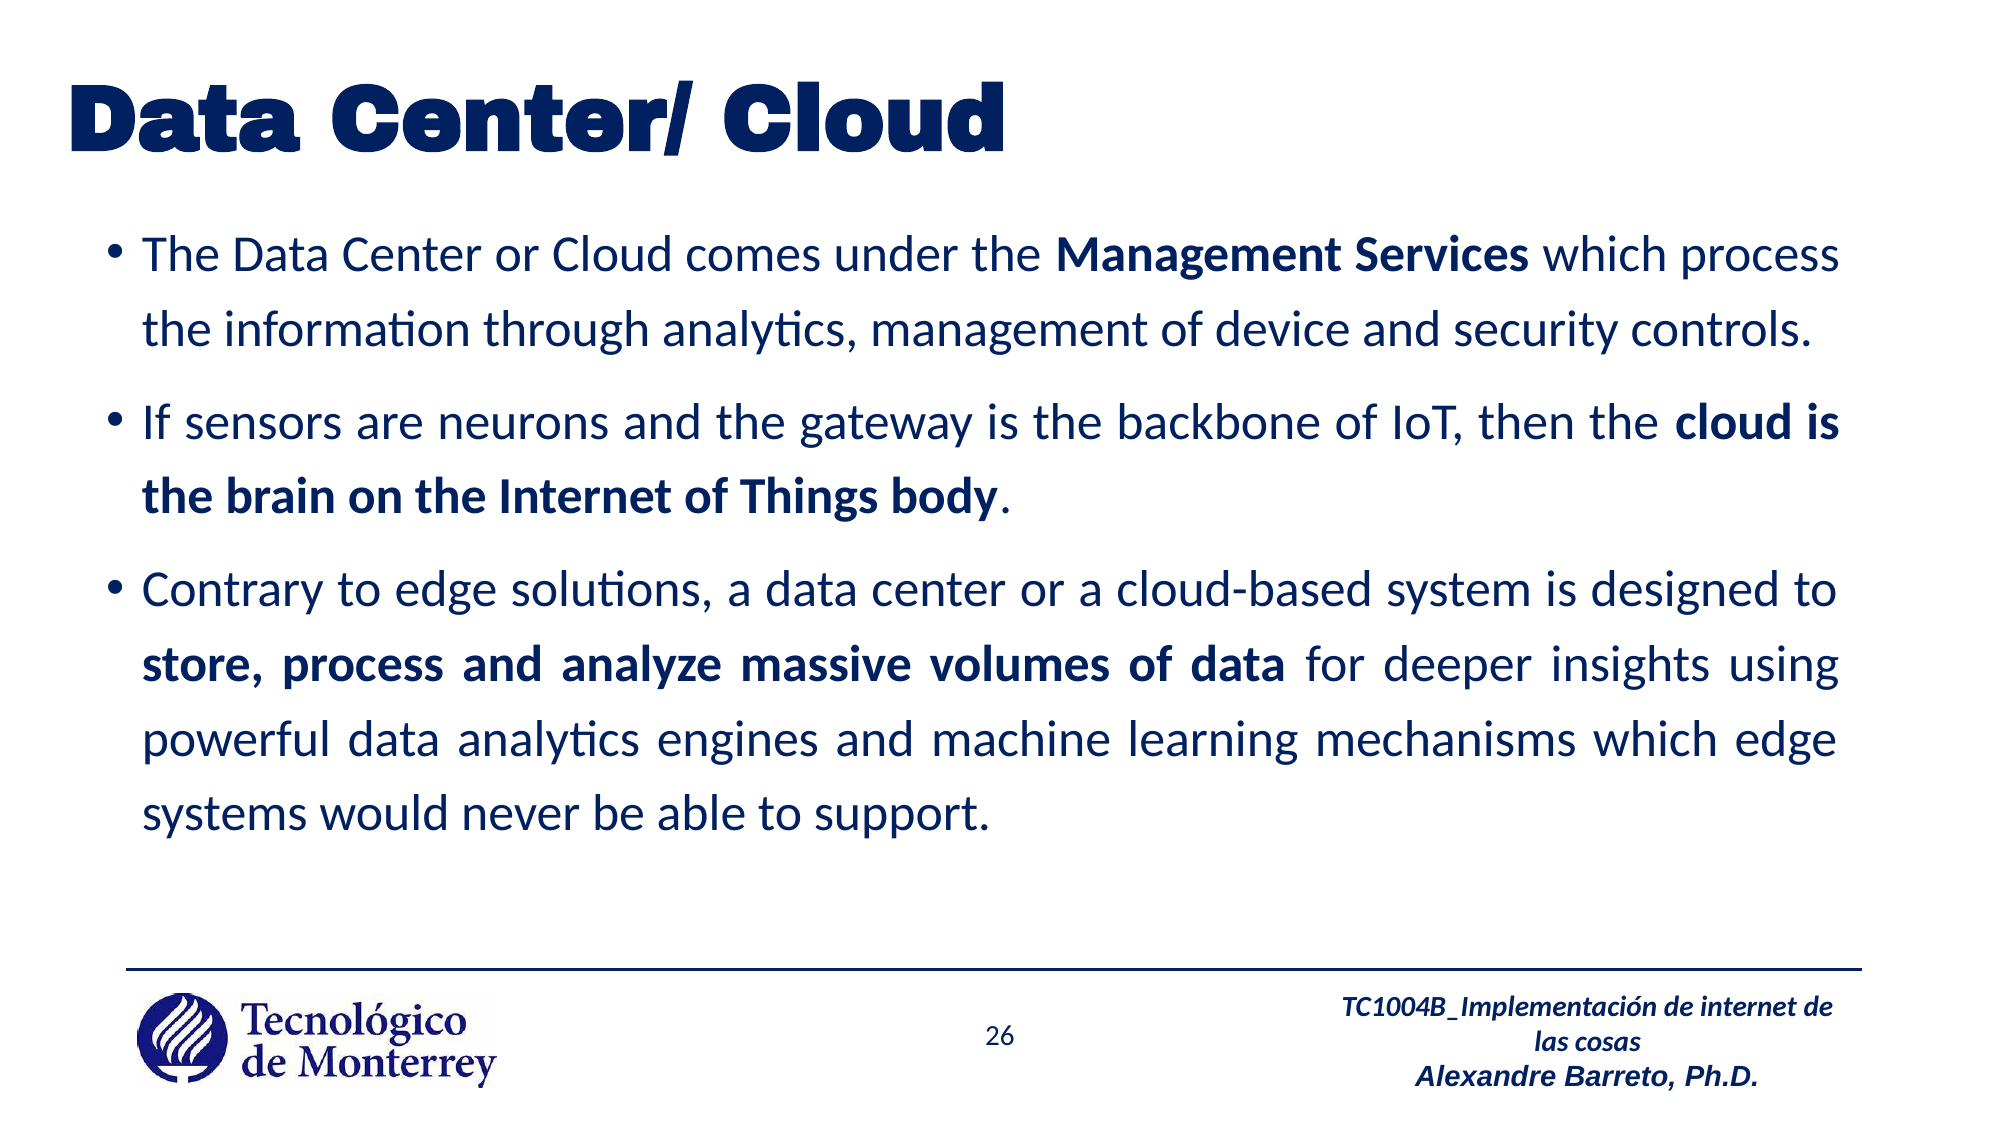

# Data Center/ Cloud
The Data Center or Cloud comes under the Management Services which process the information through analytics, management of device and security controls.
If sensors are neurons and the gateway is the backbone of IoT, then the cloud is the brain on the Internet of Things body.
Contrary to edge solutions, a data center or a cloud-based system is designed to store, process and analyze massive volumes of data for deeper insights using powerful data analytics engines and machine learning mechanisms which edge systems would never be able to support.